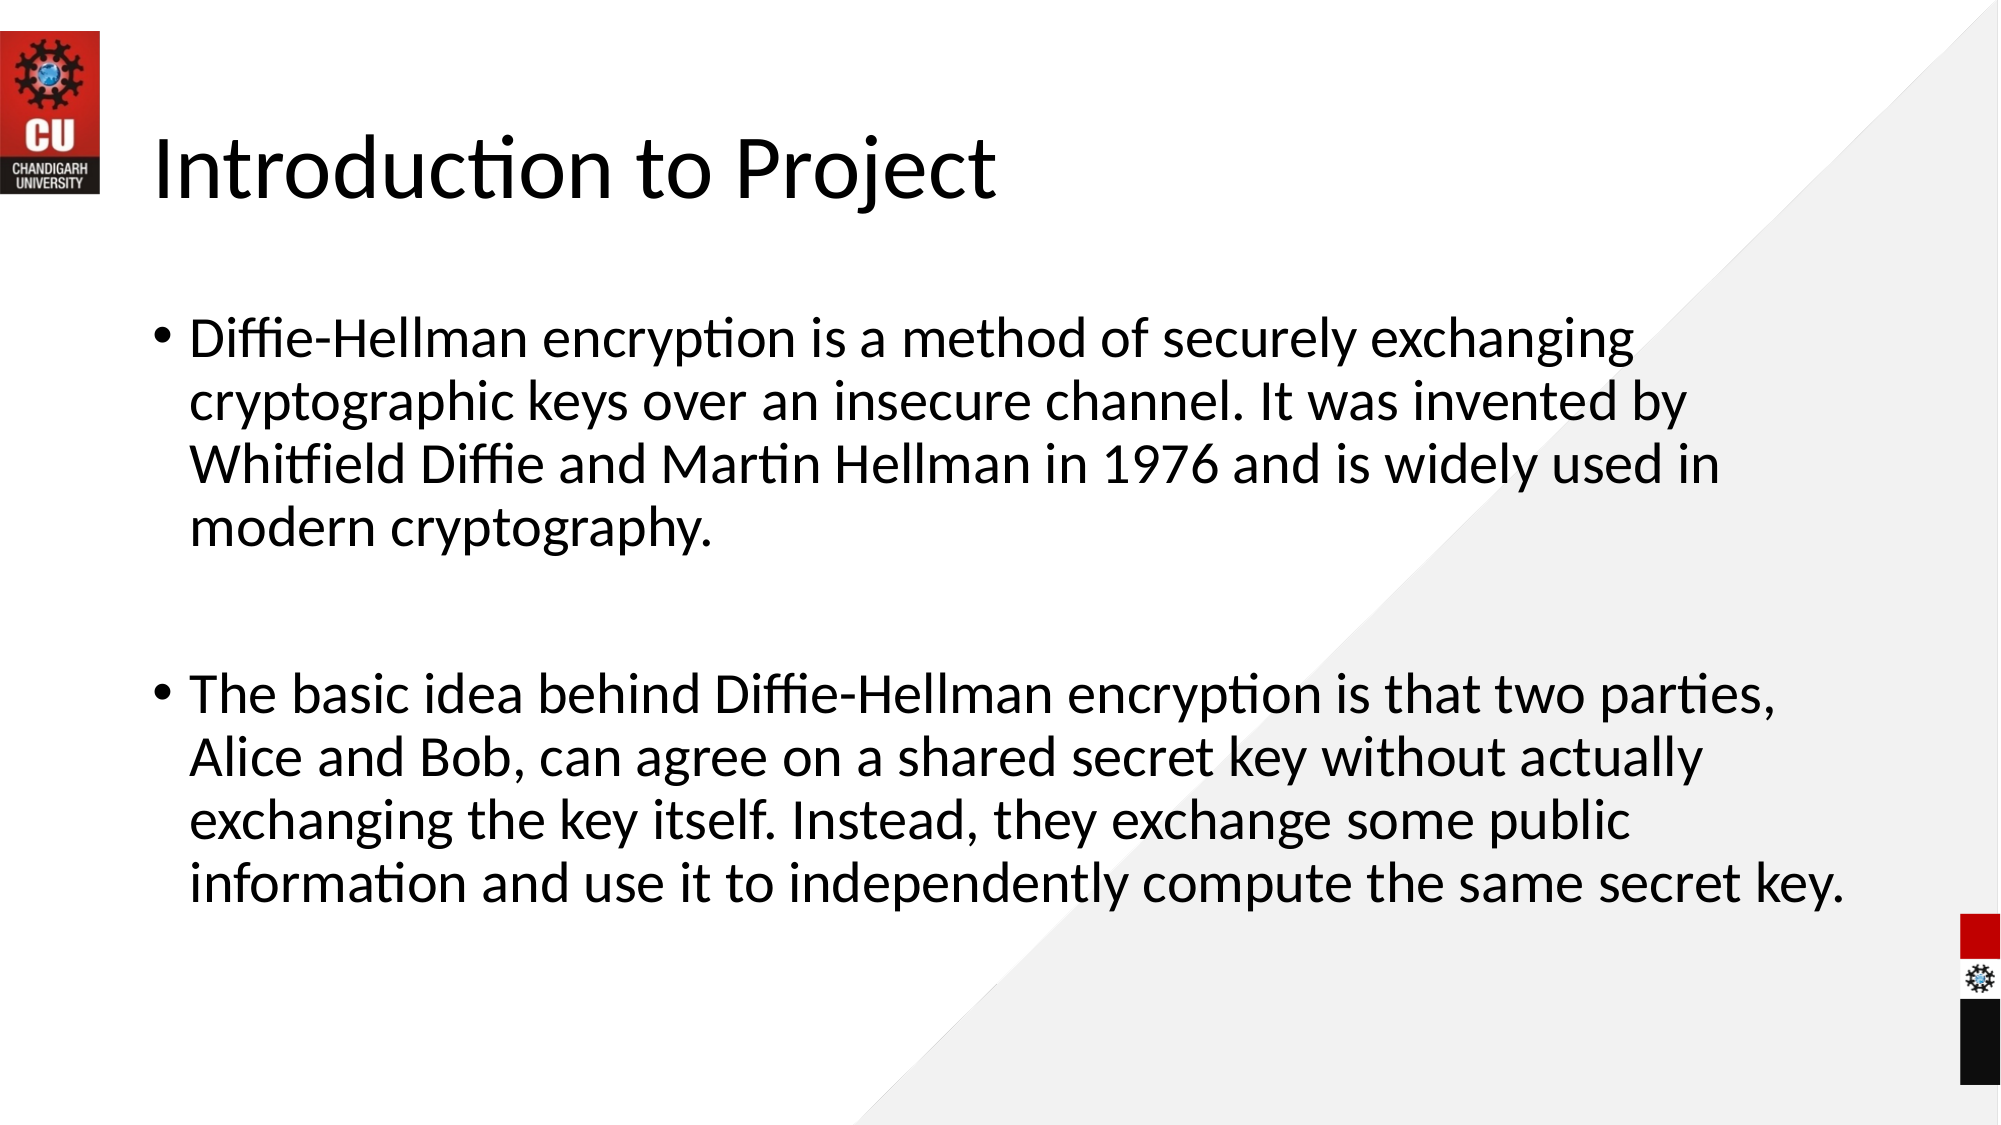

# Introduction to Project
Diffie-Hellman encryption is a method of securely exchanging cryptographic keys over an insecure channel. It was invented by Whitfield Diffie and Martin Hellman in 1976 and is widely used in modern cryptography.

The basic idea behind Diffie-Hellman encryption is that two parties, Alice and Bob, can agree on a shared secret key without actually exchanging the key itself. Instead, they exchange some public information and use it to independently compute the same secret key.
3